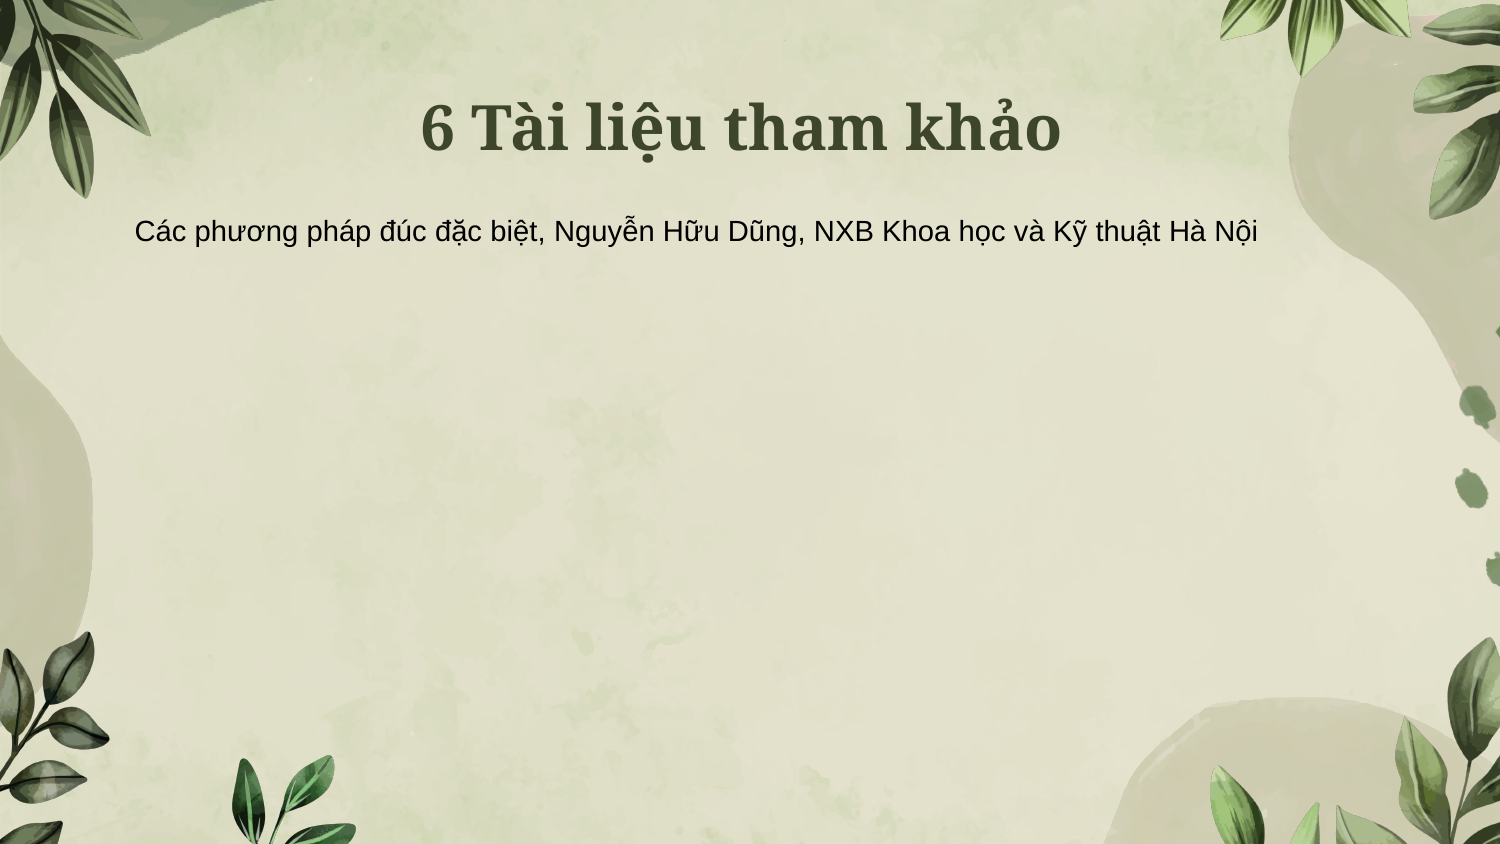

# 6 Tài liệu tham khảo
Các phương pháp đúc đặc biệt, Nguyễn Hữu Dũng, NXB Khoa học và Kỹ thuật Hà Nội